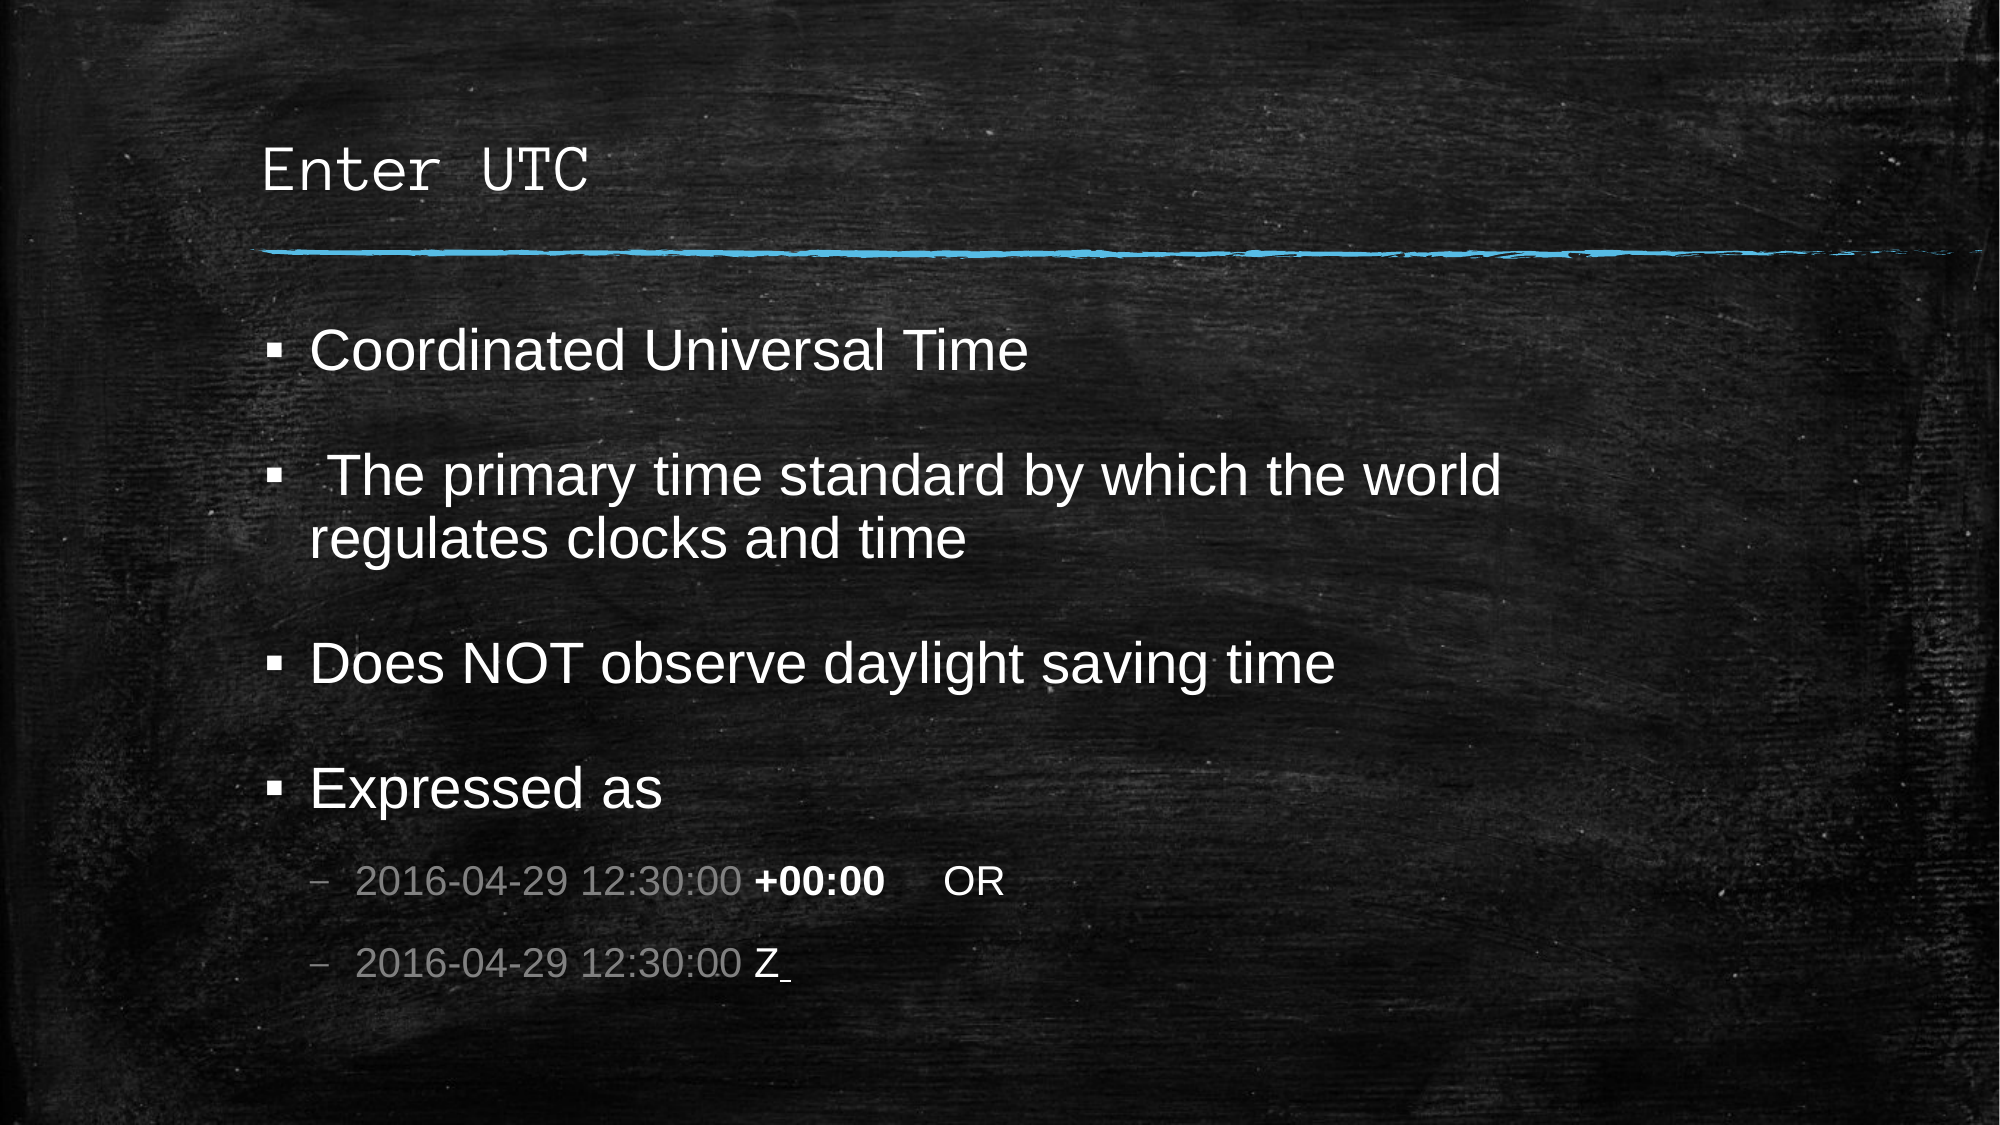

# Enter UTC
Coordinated Universal Time
 The primary time standard by which the world regulates clocks and time
Does NOT observe daylight saving time
Expressed as
2016-04-29 12:30:00 +00:00     OR
2016-04-29 12:30:00 Z